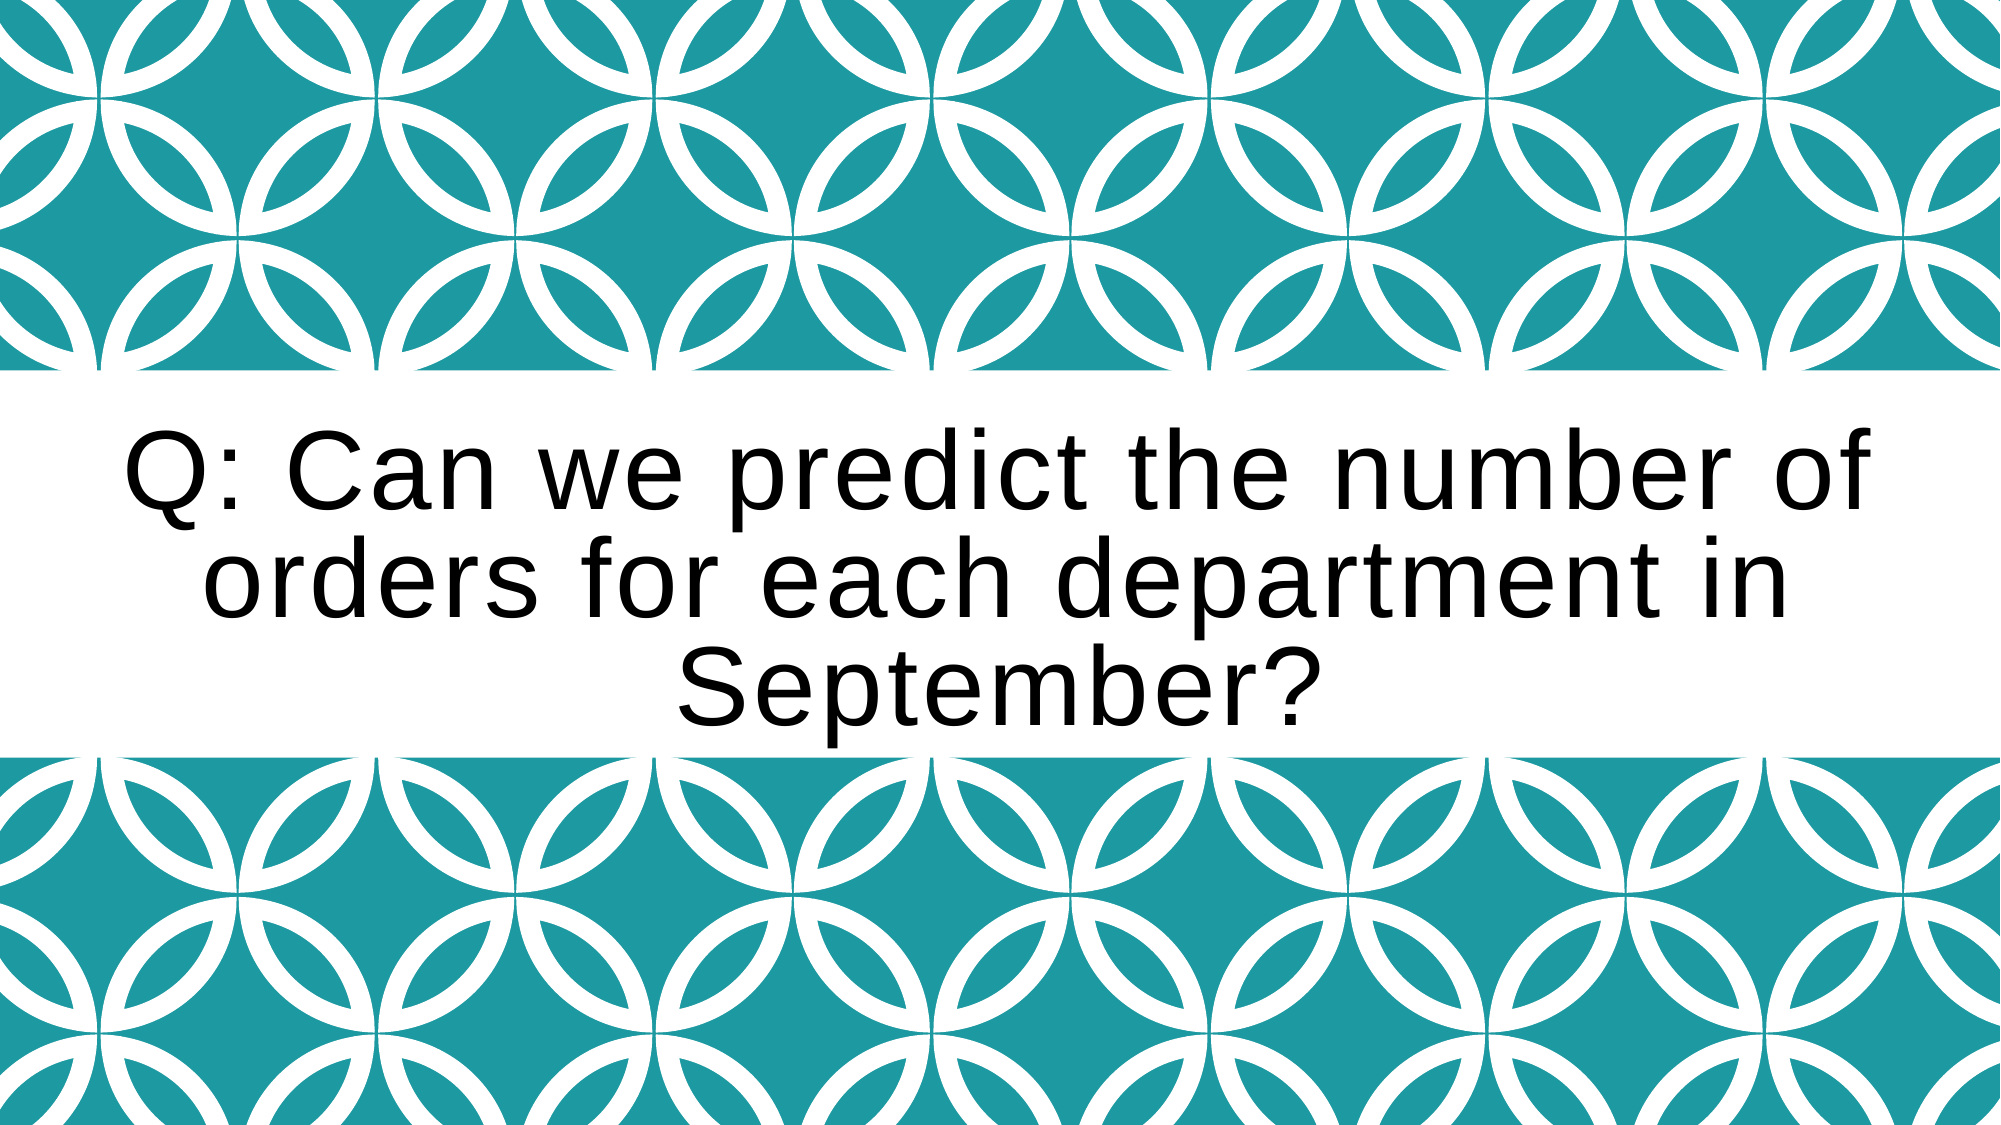

# Q: Can we predict the number of orders for each department in September?